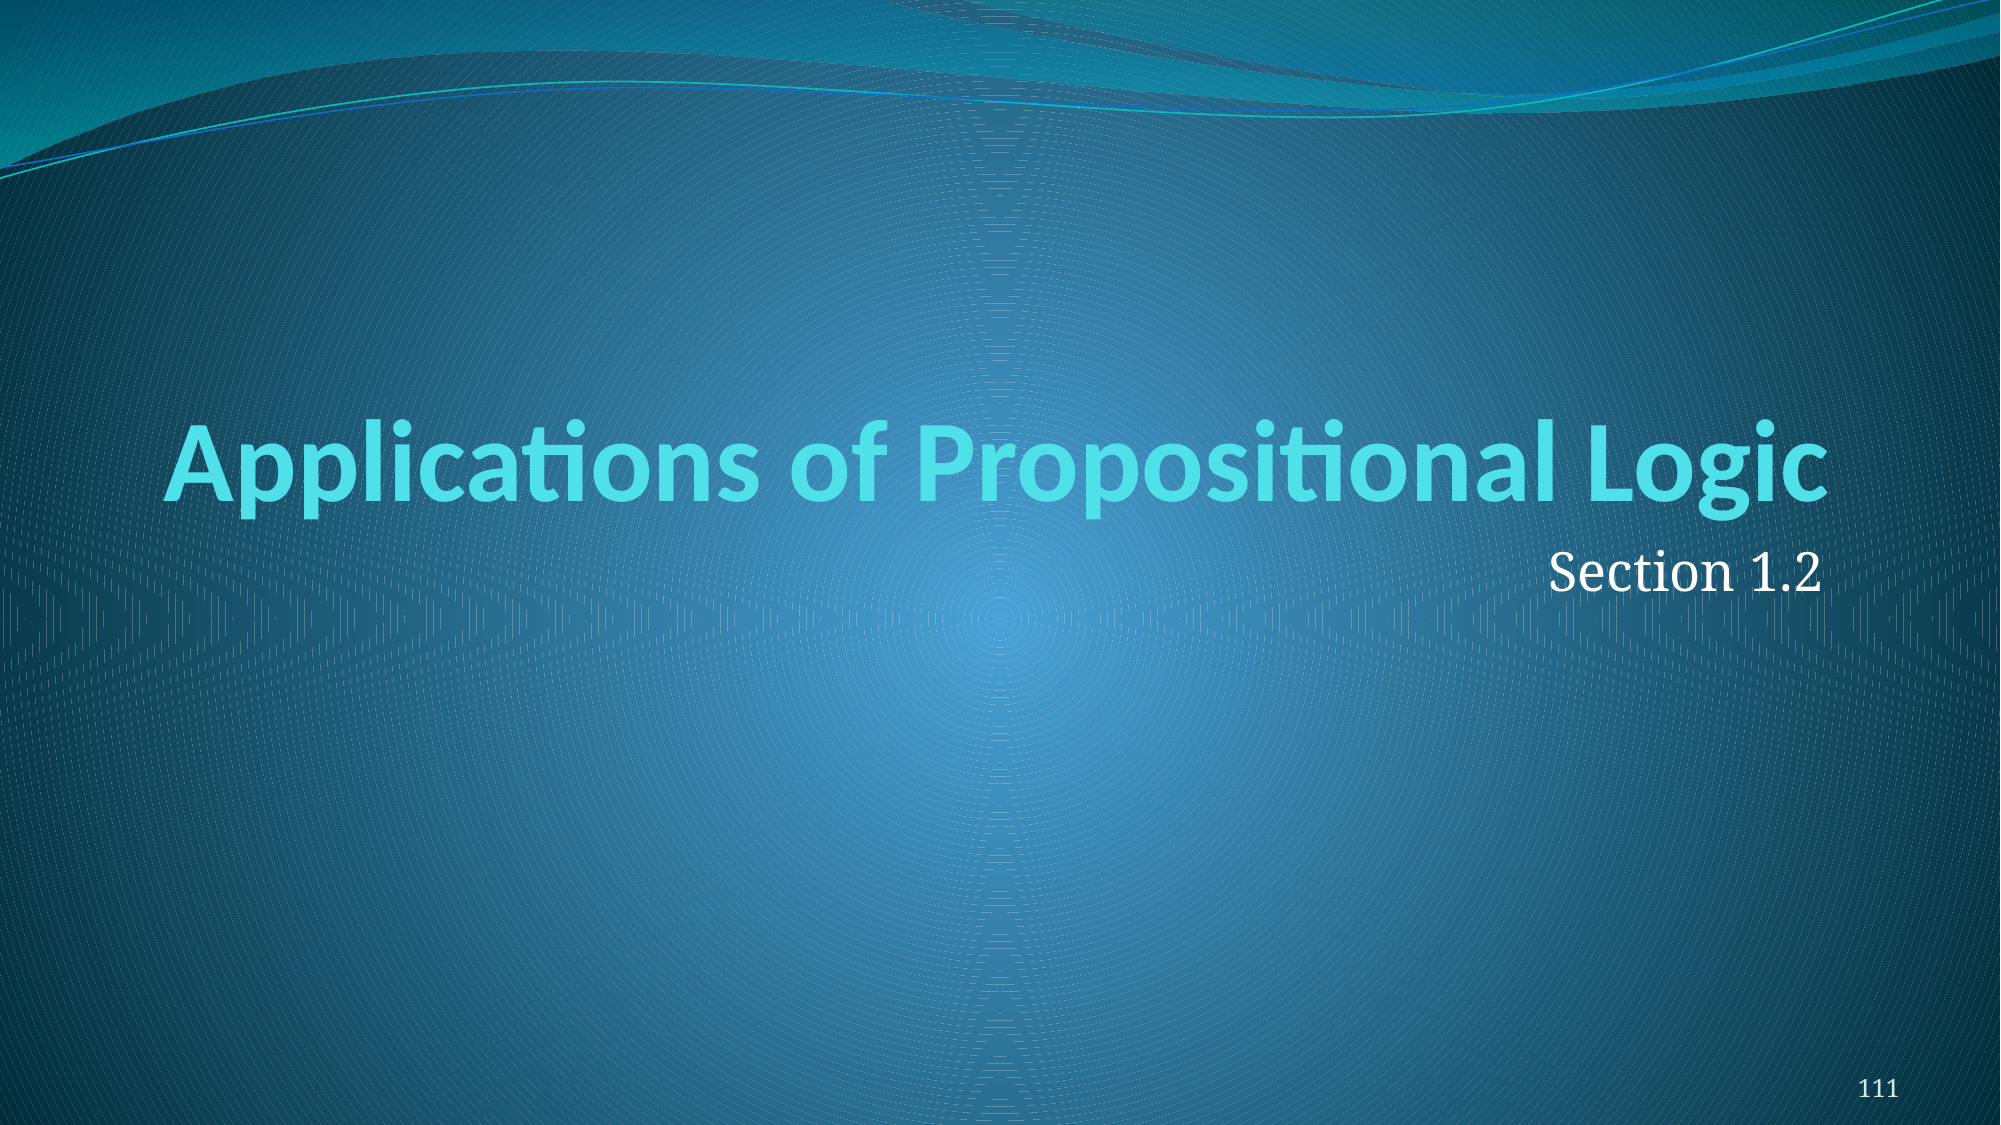

# Applications of Propositional Logic
Section 1.2
111